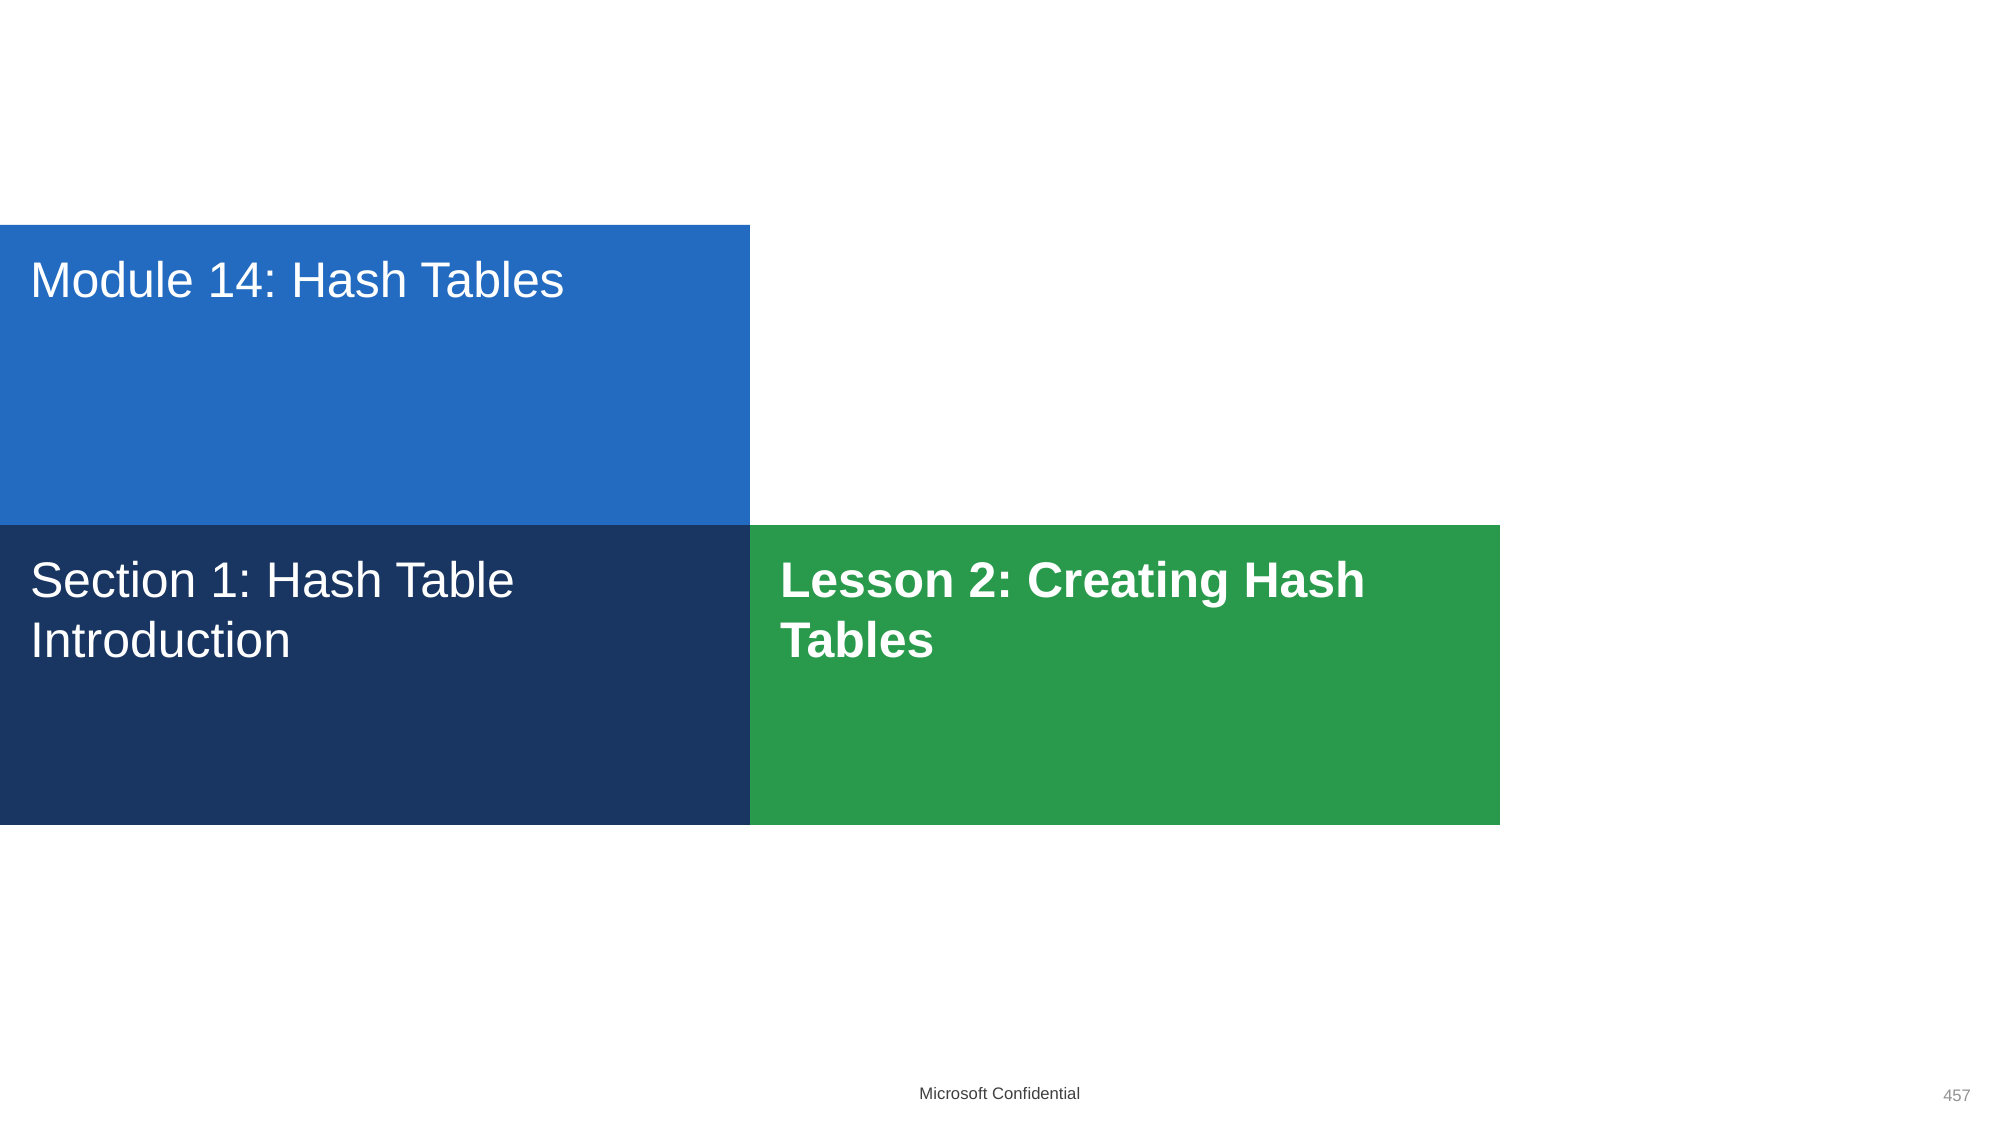

# Module 14: Hash Tables
Section 1: Hash Table Introduction
Lesson 2: Creating Hash Tables
457